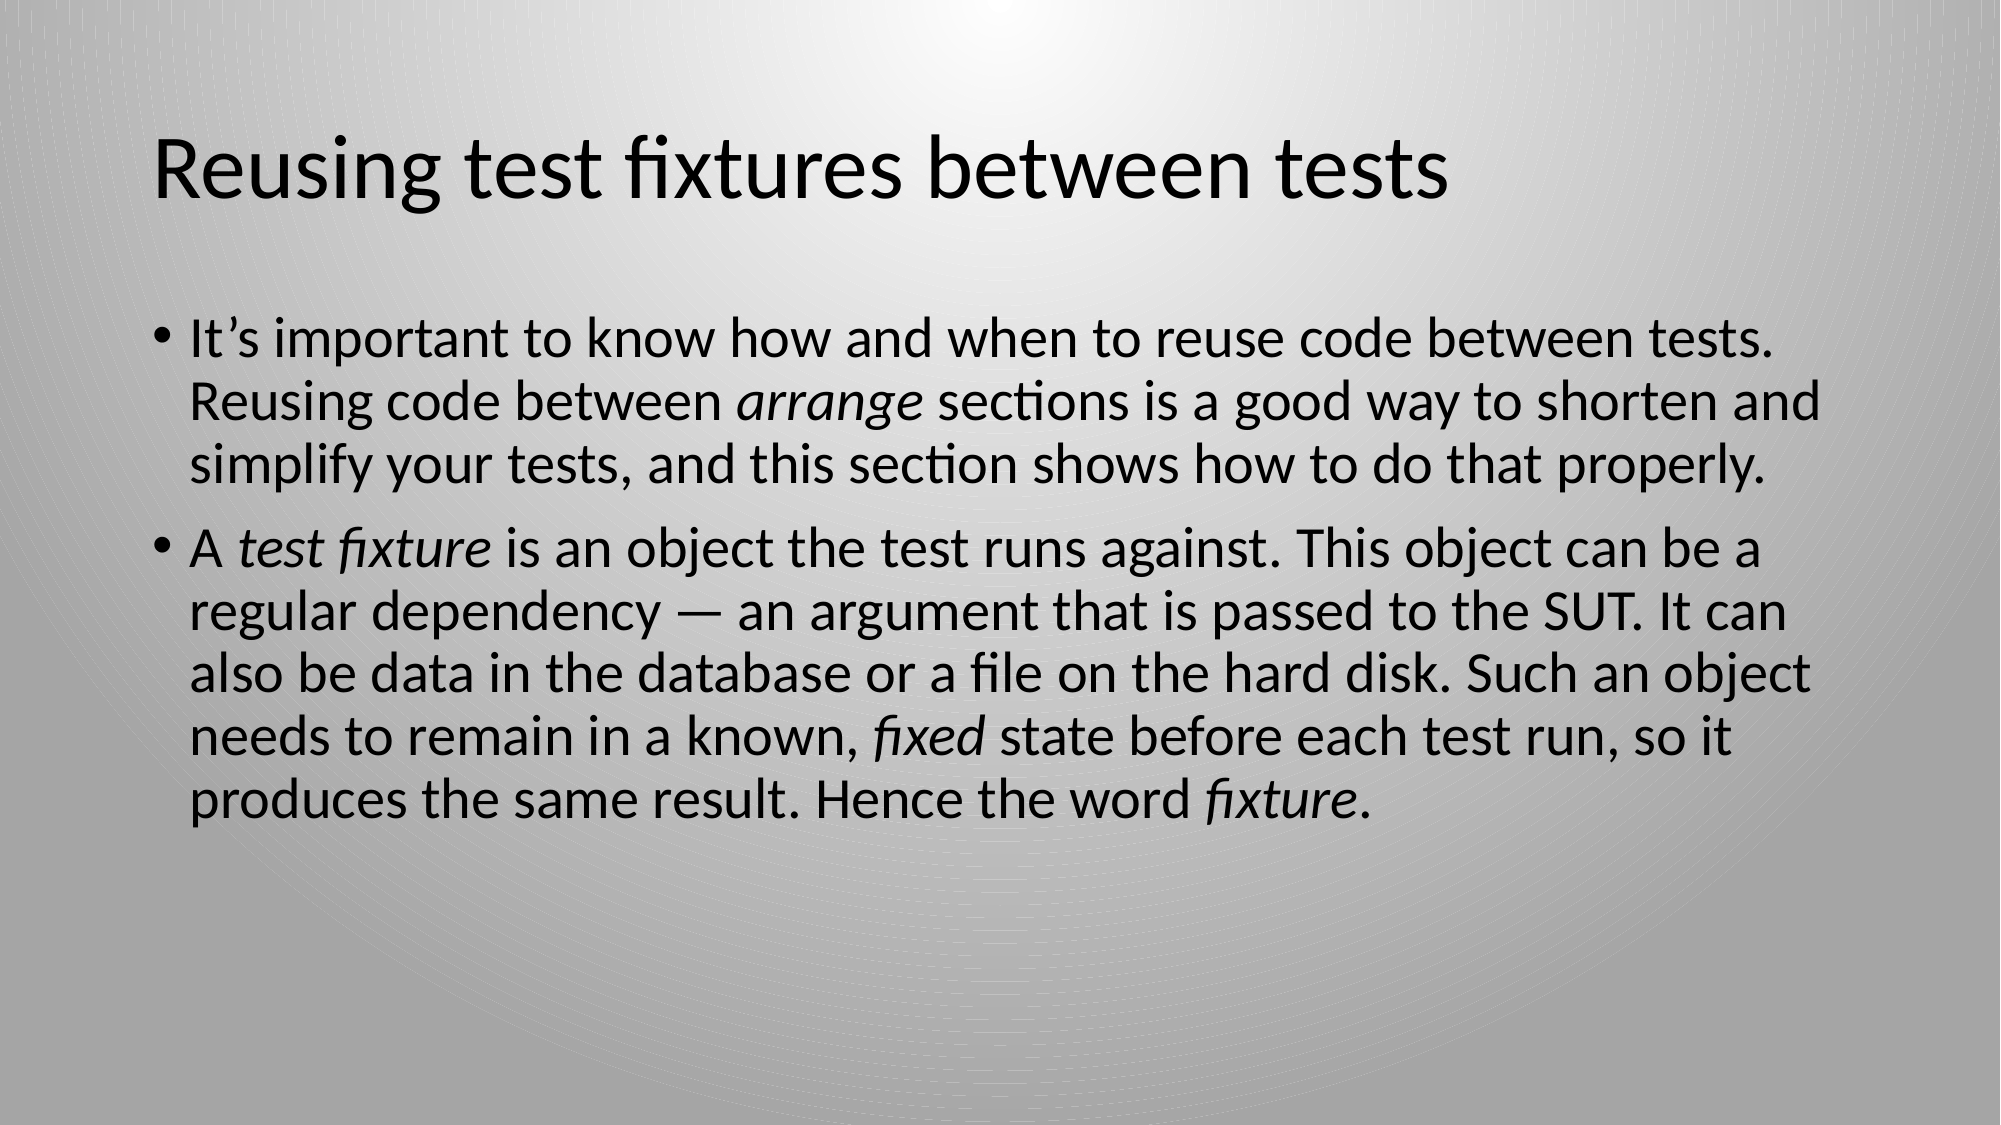

# Reusing test fixtures between tests
It’s important to know how and when to reuse code between tests. Reusing code between arrange sections is a good way to shorten and simplify your tests, and this section shows how to do that properly.
A test fixture is an object the test runs against. This object can be a regular dependency — an argument that is passed to the SUT. It can also be data in the database or a file on the hard disk. Such an object needs to remain in a known, fixed state before each test run, so it produces the same result. Hence the word fixture.